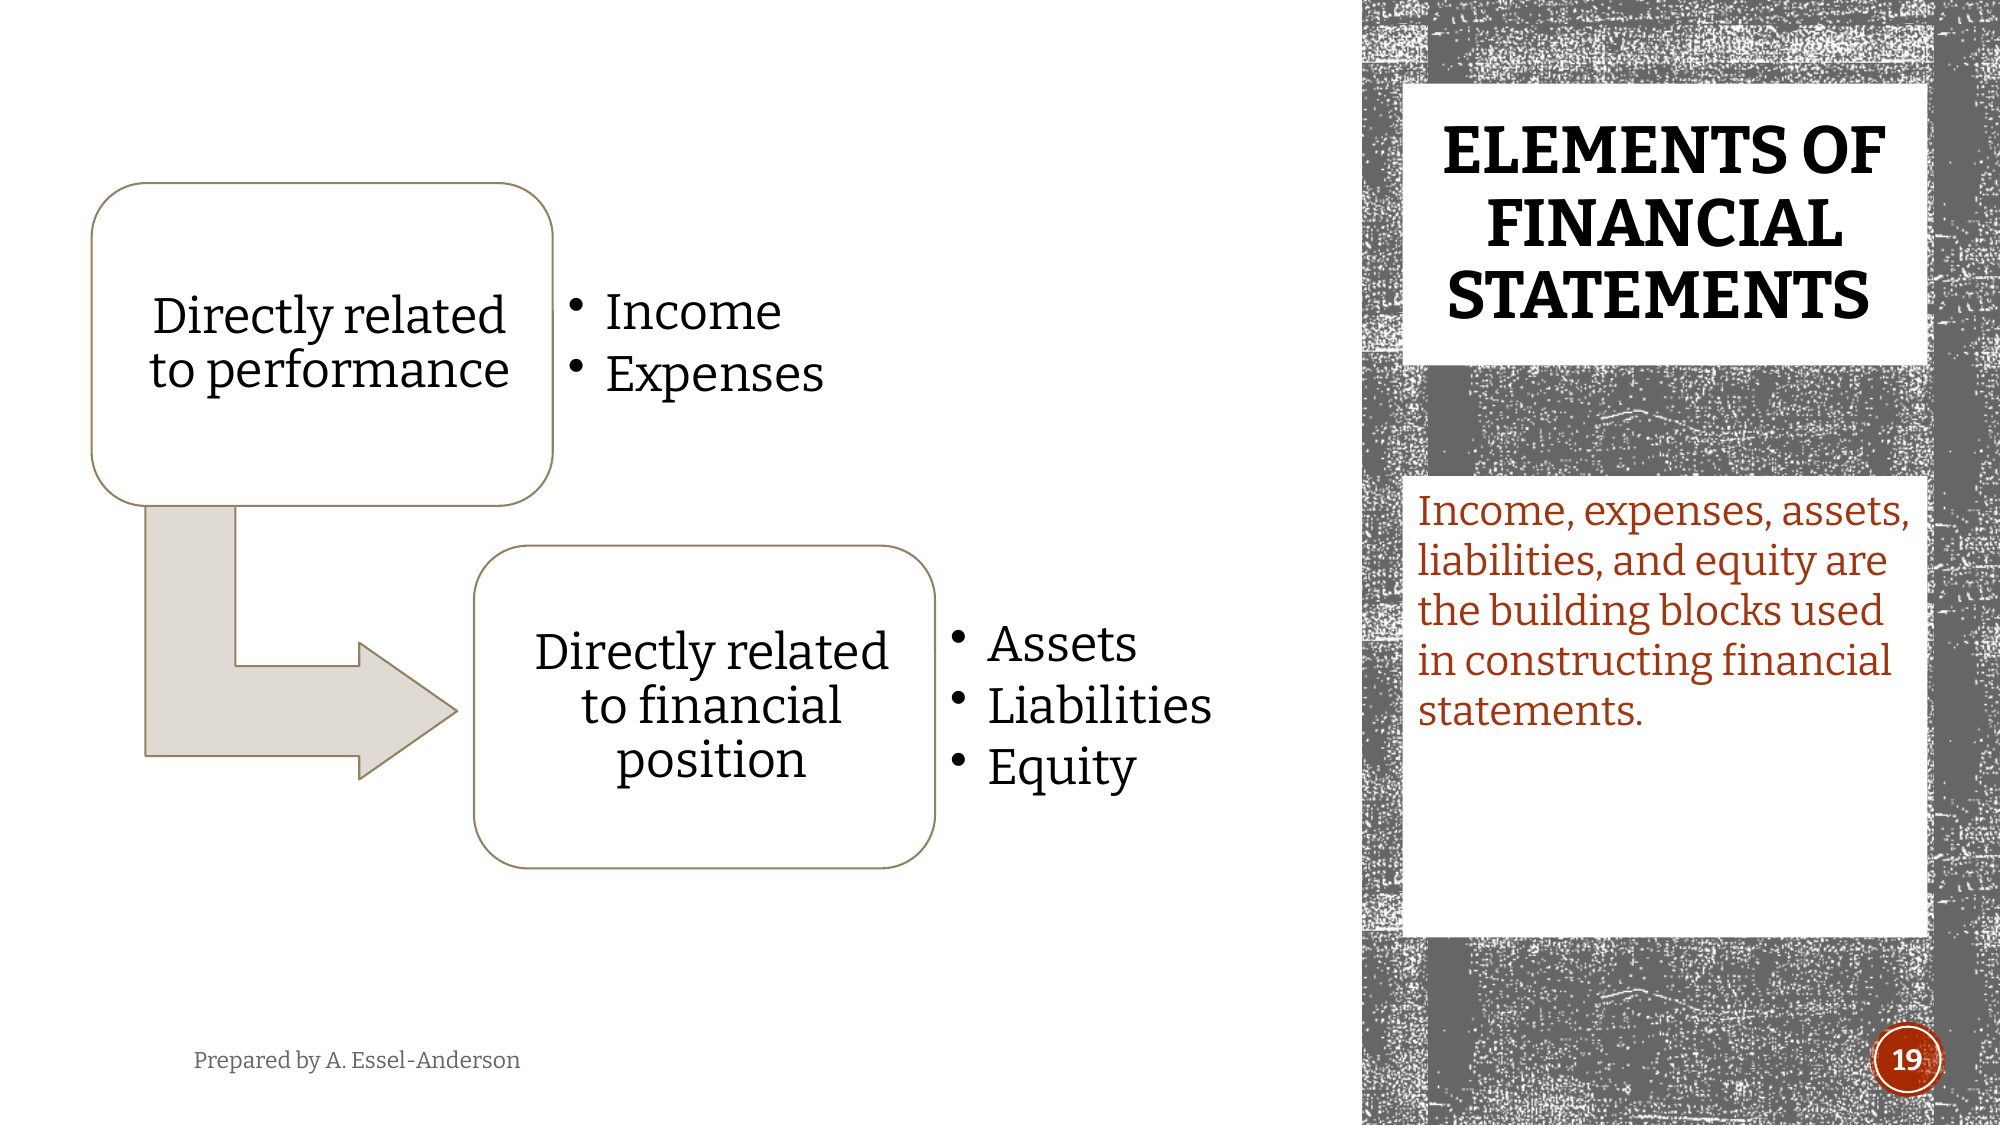

Directly related to performance
Income
Expenses
Directly related to financial position
Assets
Liabilities
Equity
# Elements of financial statements
Income, expenses, assets, liabilities, and equity are the building blocks used in constructing financial statements.
Prepared by A. Essel-Anderson
Jan 2021
19